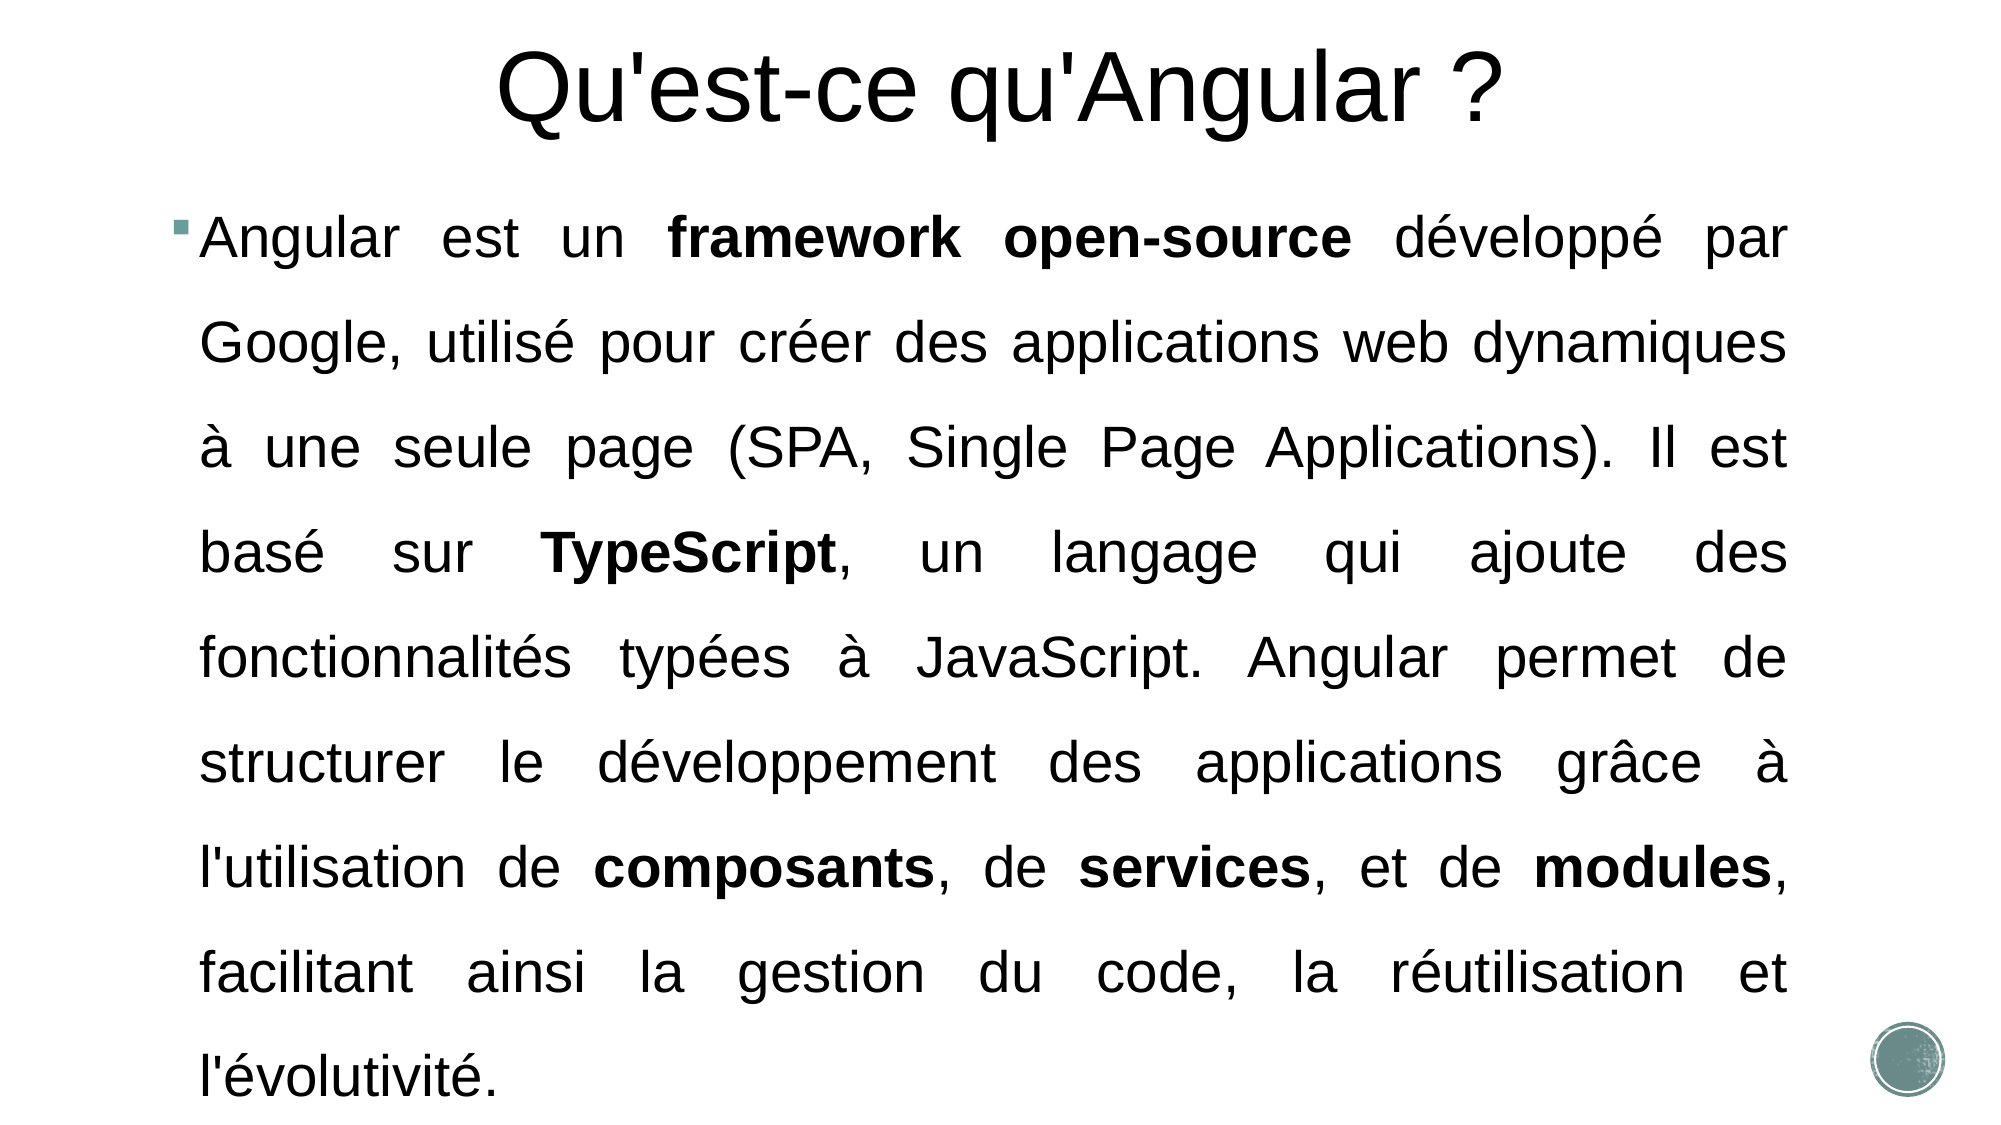

# Qu'est-ce qu'Angular ?
Angular est un framework open-source développé par Google, utilisé pour créer des applications web dynamiques à une seule page (SPA, Single Page Applications). Il est basé sur TypeScript, un langage qui ajoute des fonctionnalités typées à JavaScript. Angular permet de structurer le développement des applications grâce à l'utilisation de composants, de services, et de modules, facilitant ainsi la gestion du code, la réutilisation et l'évolutivité.